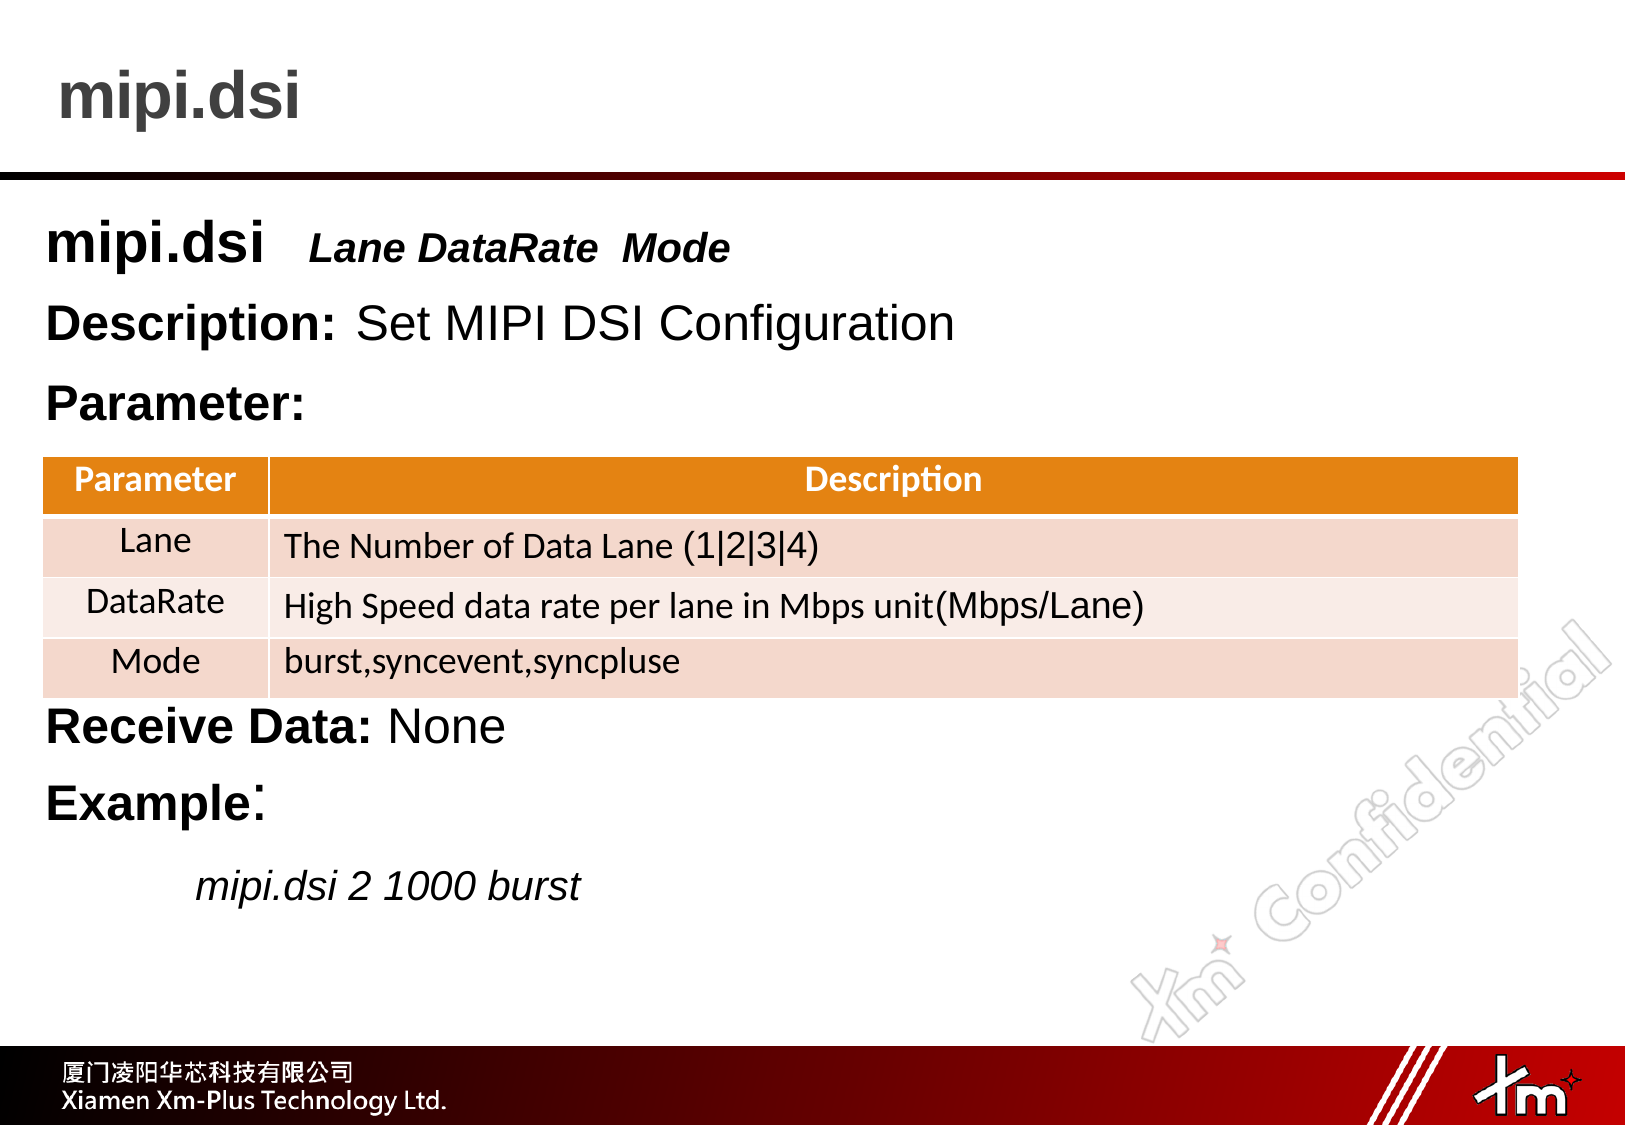

# mipi.dsi
mipi.dsi   Lane DataRate  Mode
Description: Set MIPI DSI Configuration
Parameter:

Receive Data: None
Example:
	mipi.dsi 2 1000 burst
| Parameter | Description |
| --- | --- |
| Lane | The Number of Data Lane (1|2|3|4) |
| DataRate | High Speed data rate per lane in Mbps unit(Mbps/Lane) |
| Mode | burst,syncevent,syncpluse |
61